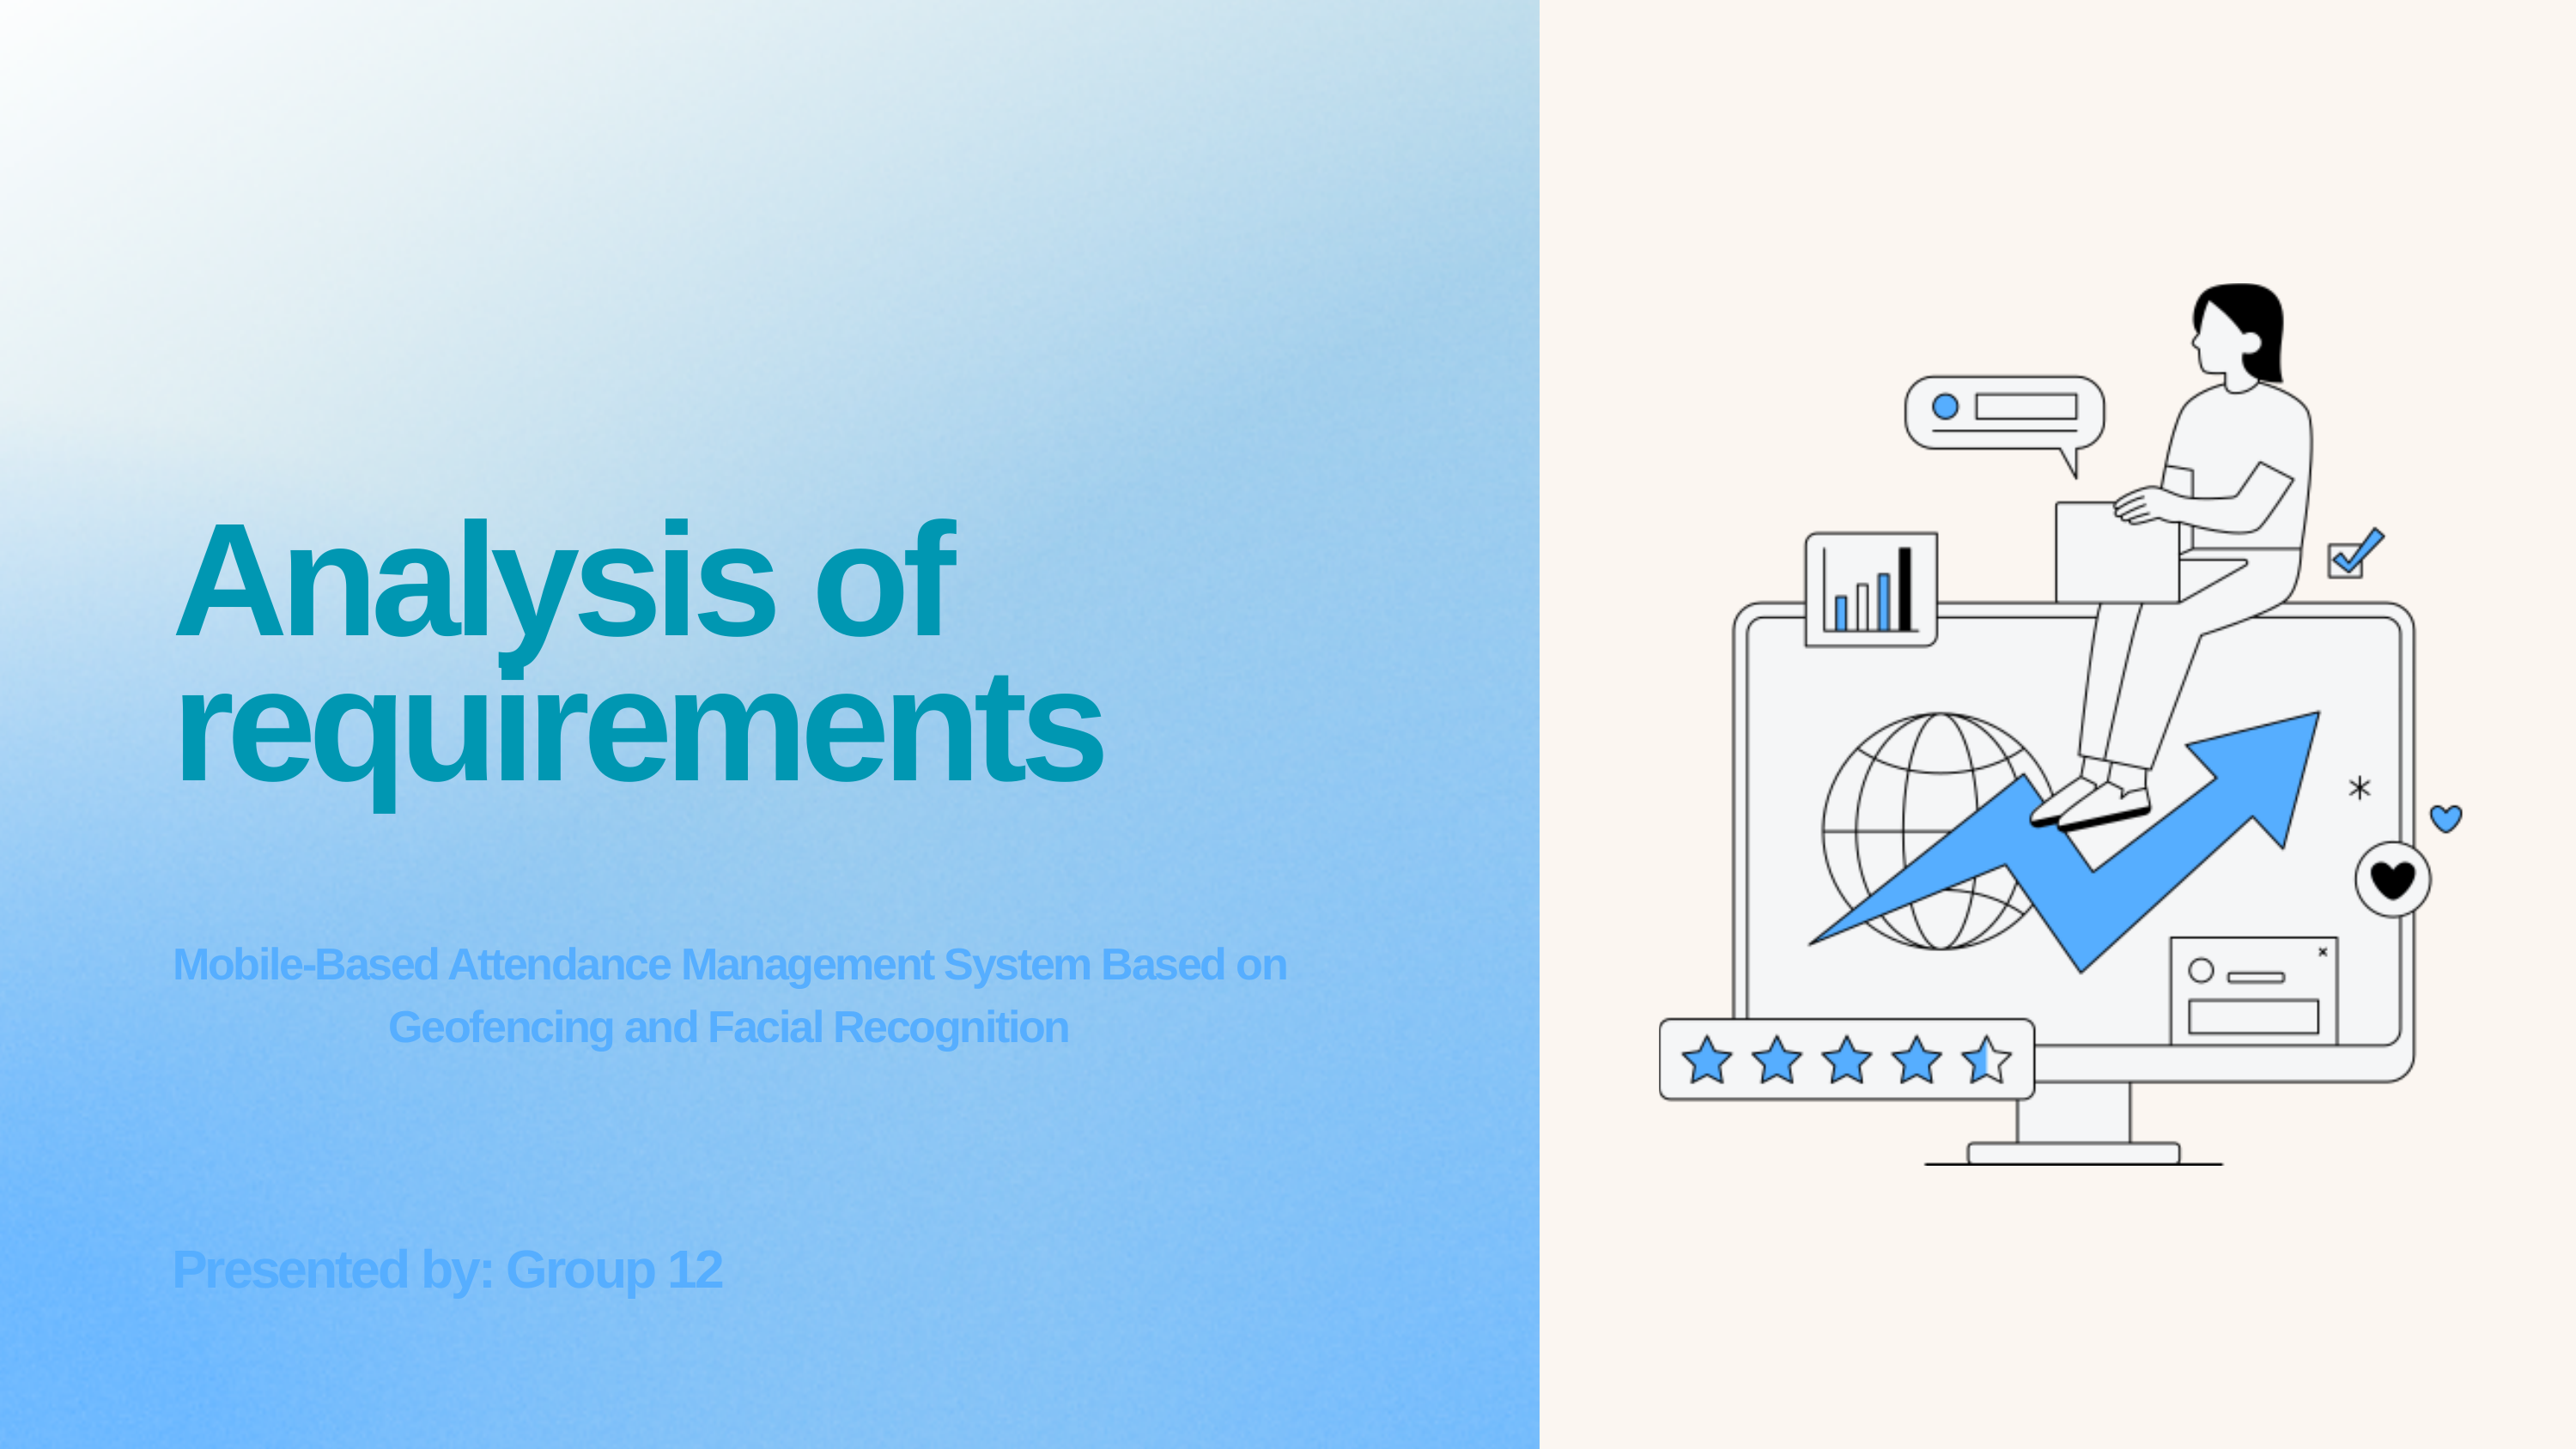

Analysis of requirements
Mobile-Based Attendance Management System Based on Geofencing and Facial Recognition
Presented by: Group 12